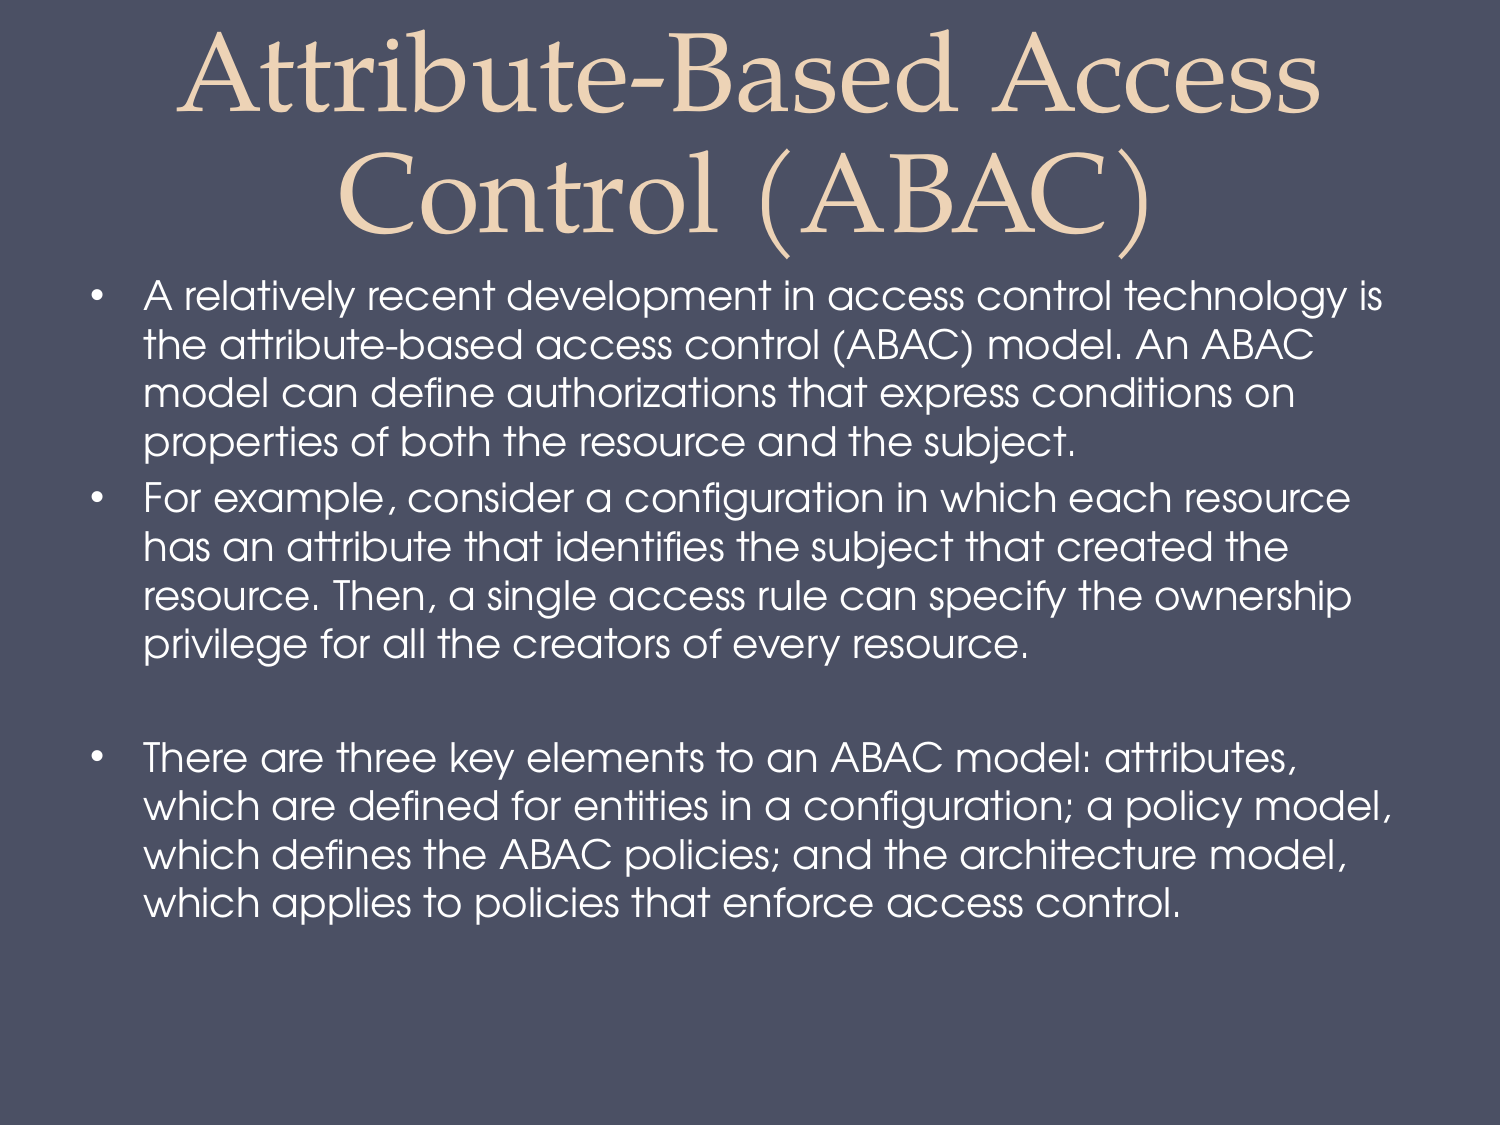

# Attribute-Based Access Control (ABAC)
A relatively recent development in access control technology is the attribute-based access control (ABAC) model. An ABAC model can define authorizations that express conditions on properties of both the resource and the subject.
For example, consider a configuration in which each resource has an attribute that identifies the subject that created the resource. Then, a single access rule can specify the ownership privilege for all the creators of every resource.

There are three key elements to an ABAC model: attributes, which are defined for entities in a configuration; a policy model, which defines the ABAC policies; and the architecture model, which applies to policies that enforce access control.